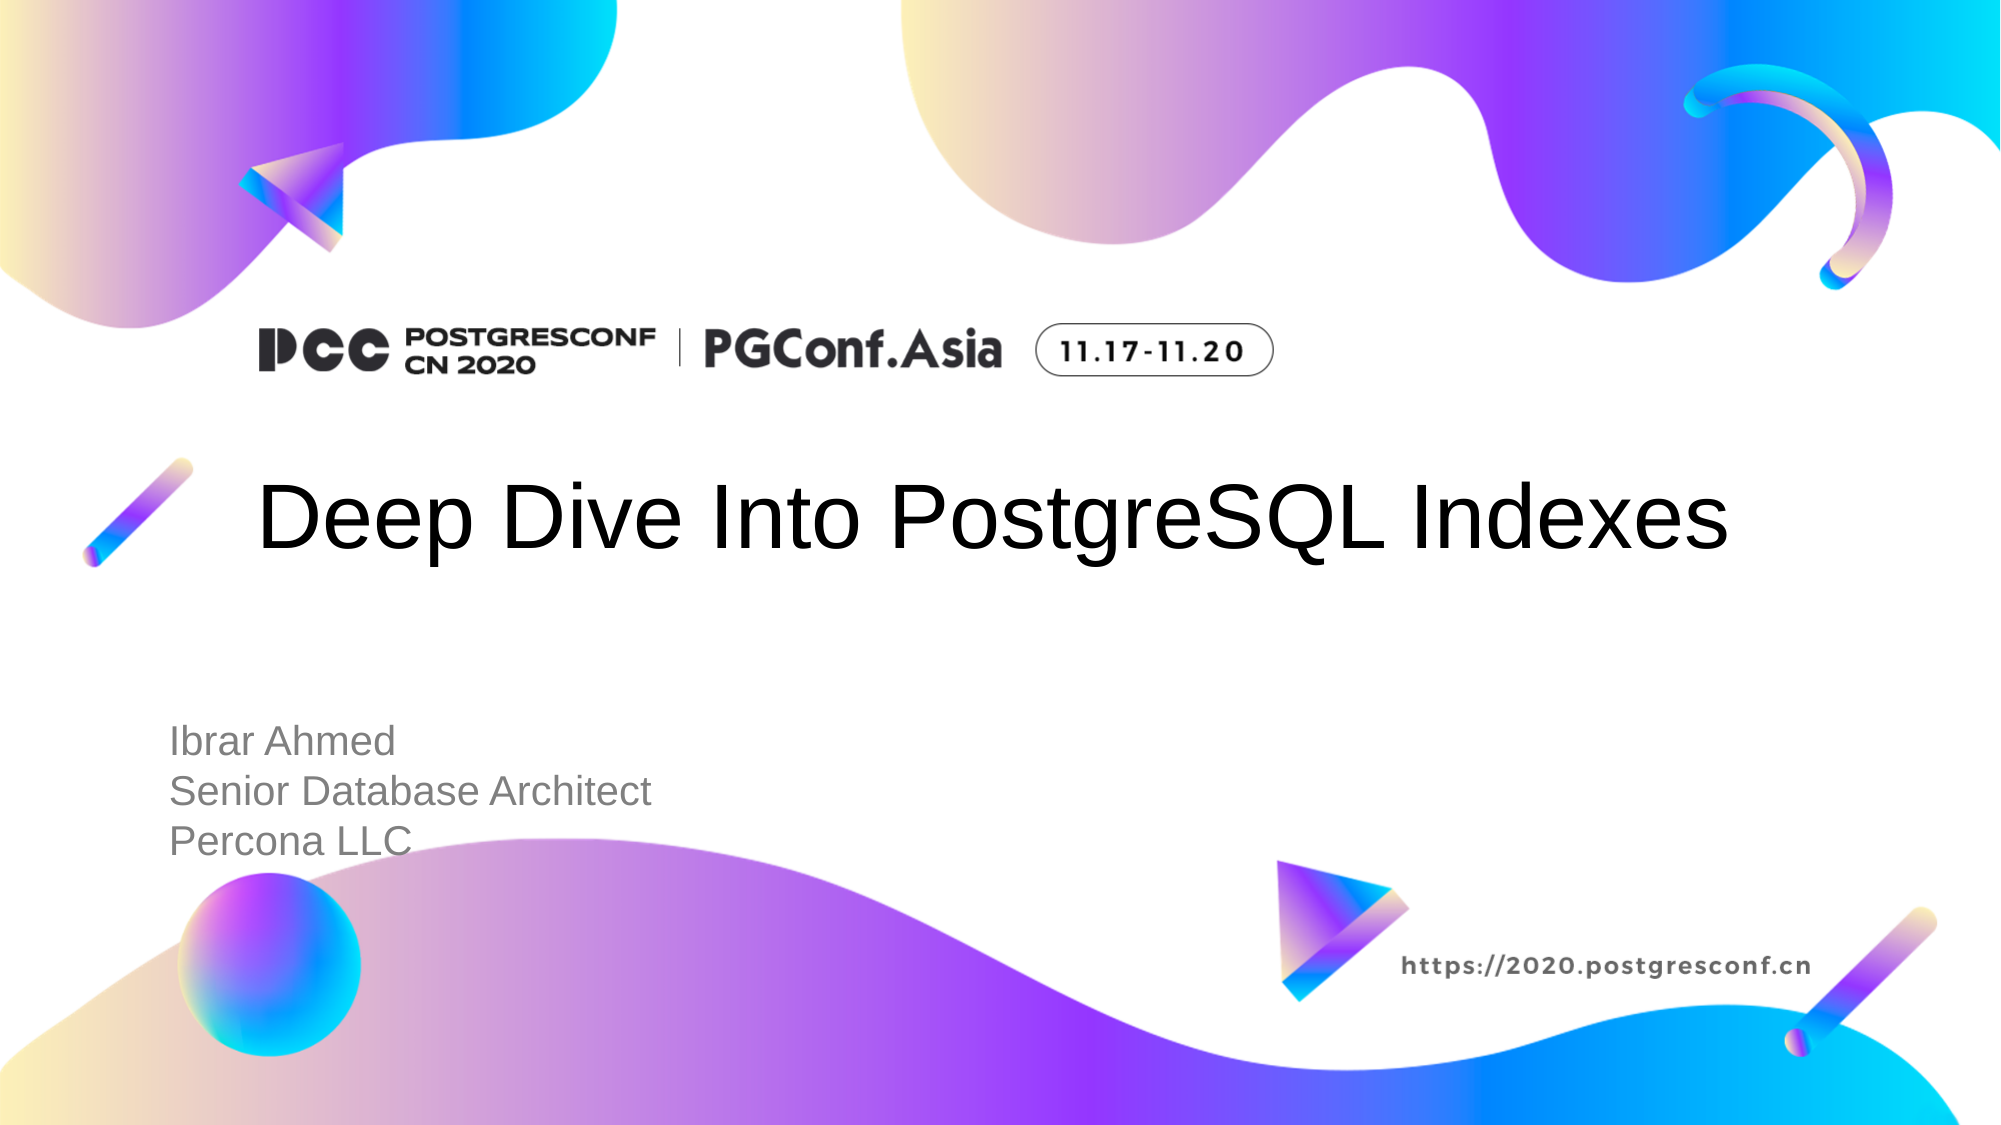

Deep Dive Into PostgreSQL Indexes
Ibrar Ahmed
Senior Database Architect
Percona LLC